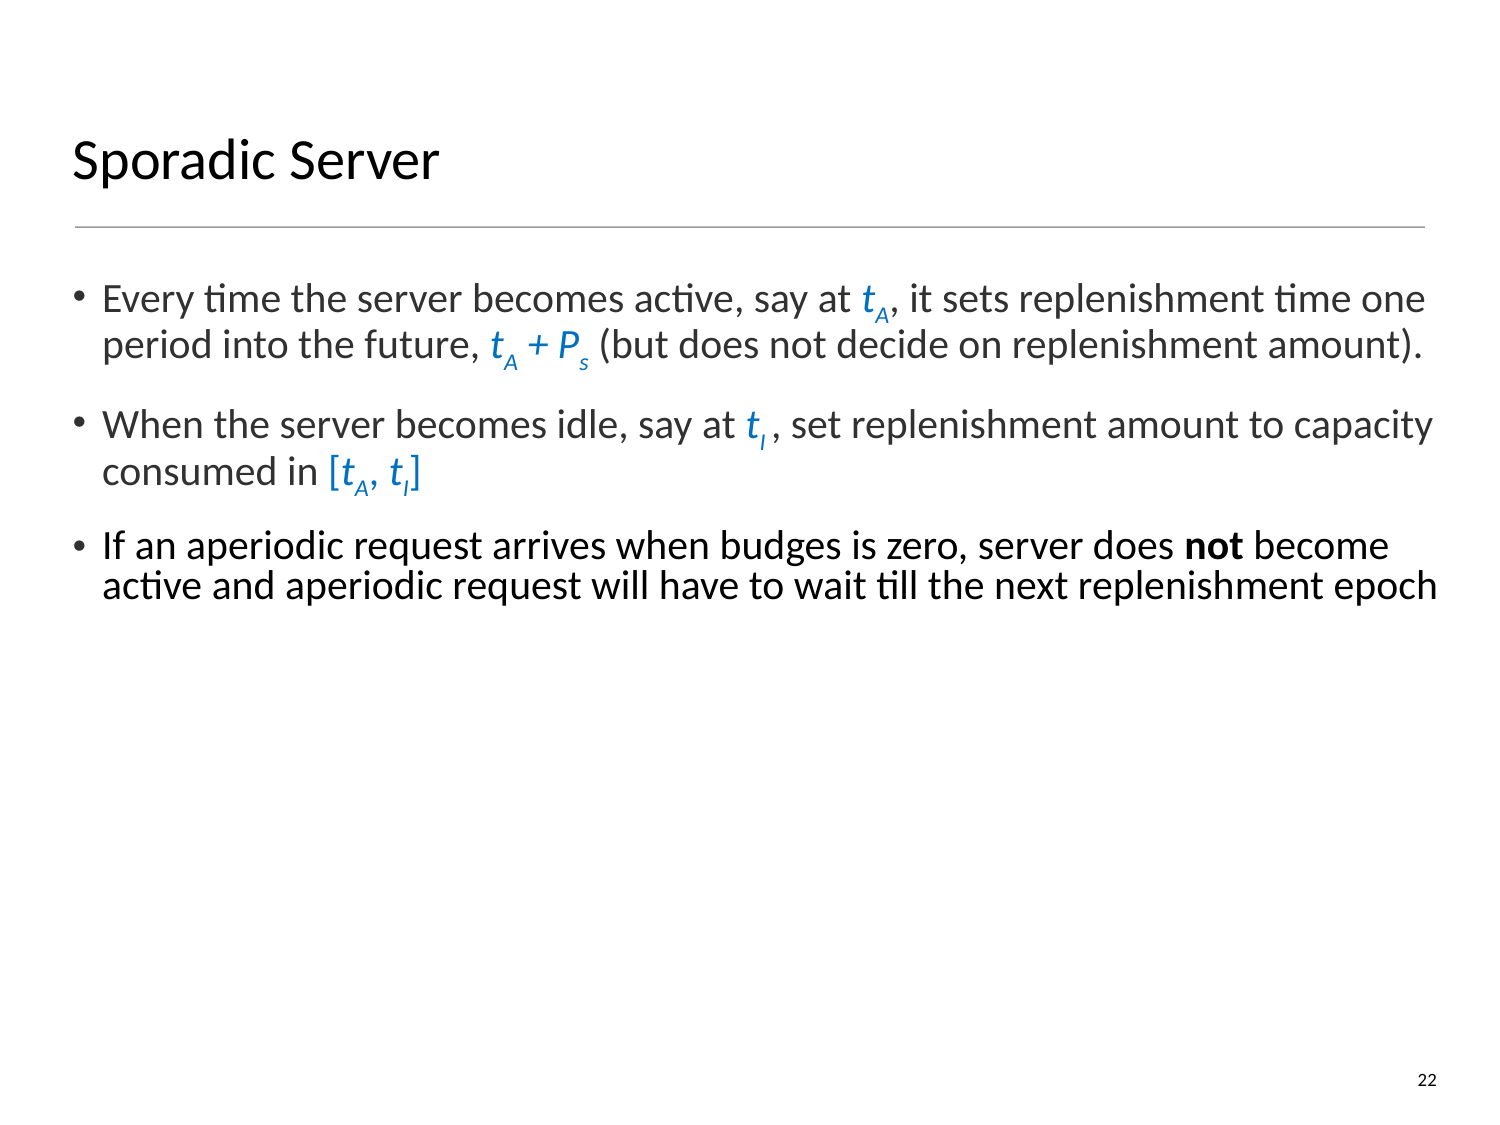

# Sporadic Server

Every time the server becomes active, say at tA, it sets replenishment time one period into the future, tA + Ps (but does not decide on replenishment amount).
When the server becomes idle, say at tI , set replenishment amount to capacity consumed in [tA, tI]
If an aperiodic request arrives when budges is zero, server does not become active and aperiodic request will have to wait till the next replenishment epoch

22